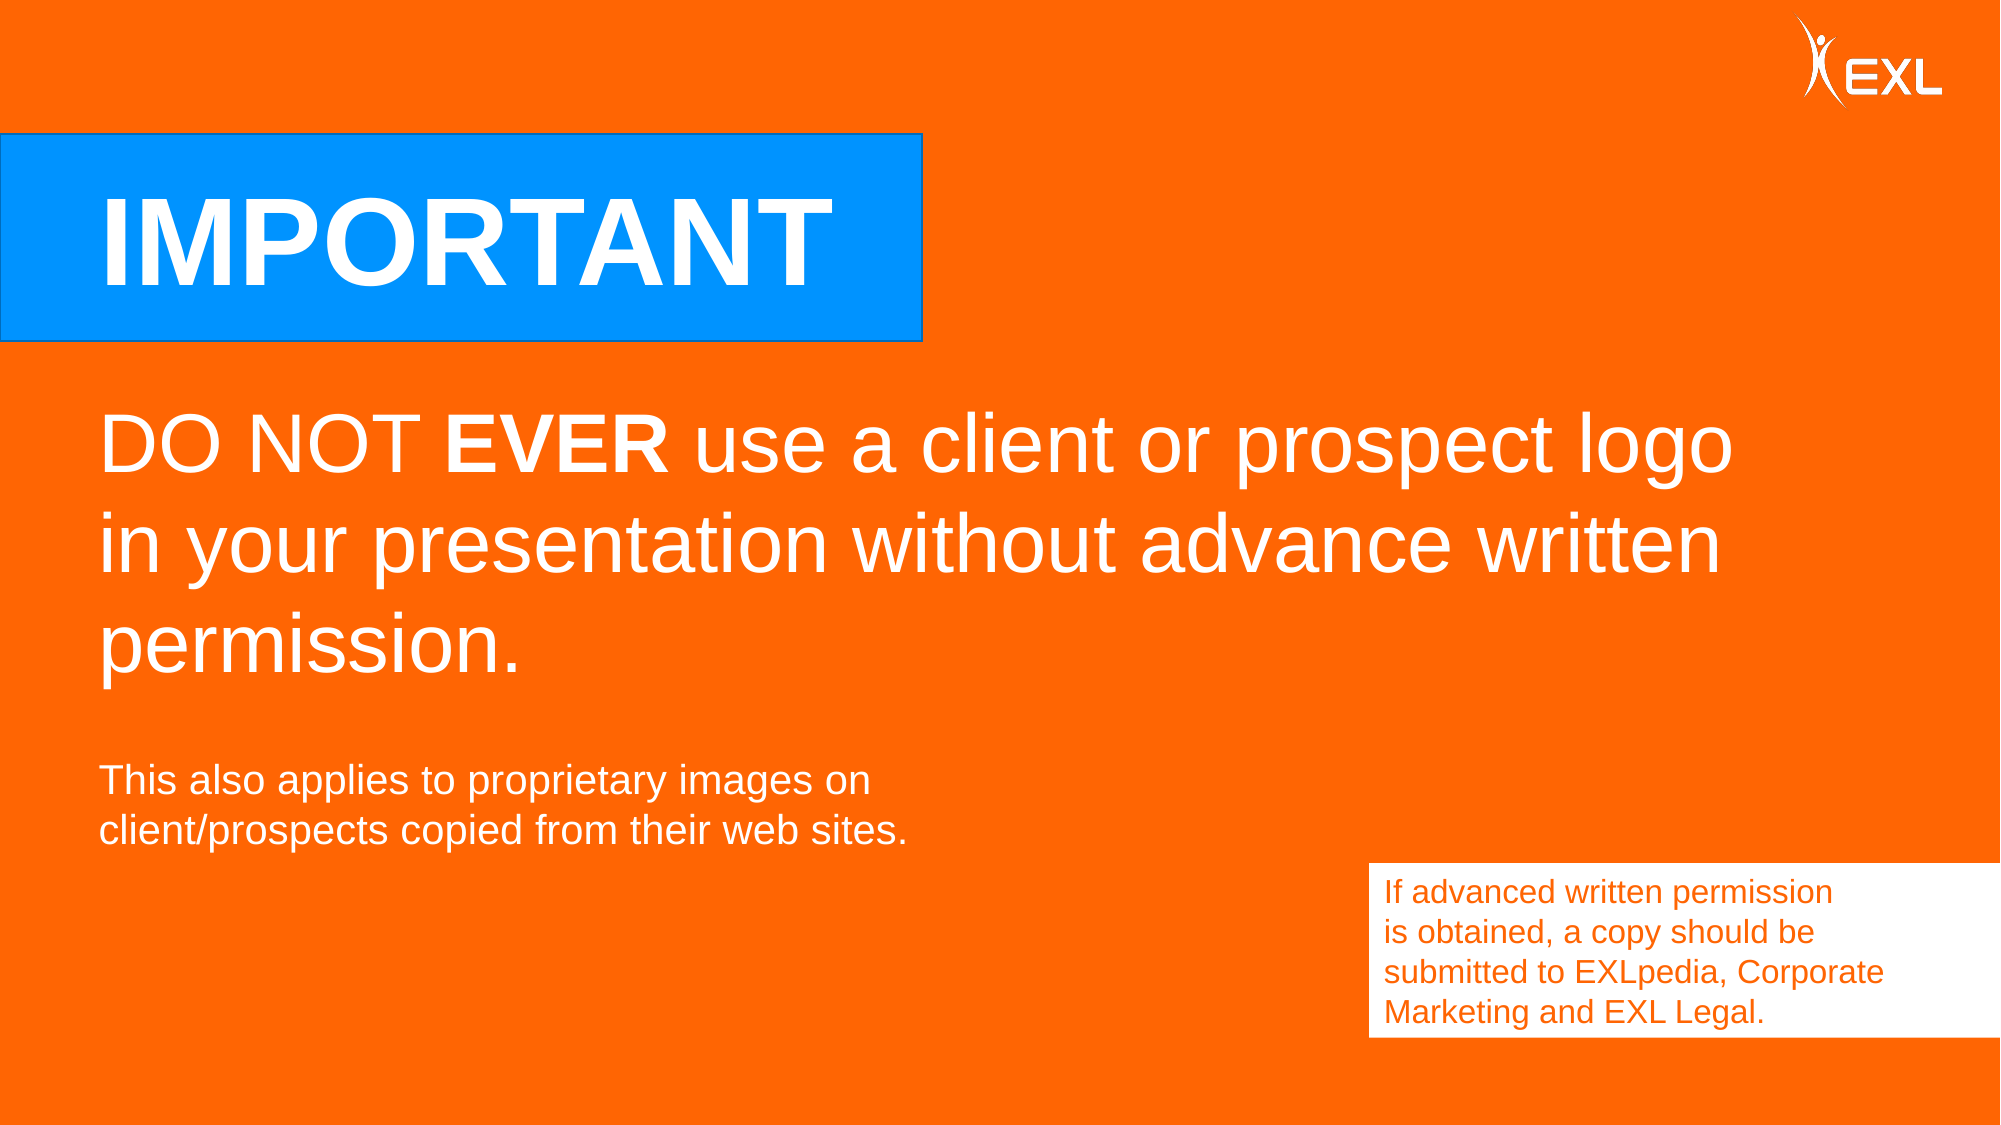

# IMPORTANT
DO NOT EVER use a client or prospect logo
in your presentation without advance written permission.
This also applies to proprietary images on
client/prospects copied from their web sites.
If advanced written permission
is obtained, a copy should be
submitted to EXLpedia, Corporate
Marketing and EXL Legal.